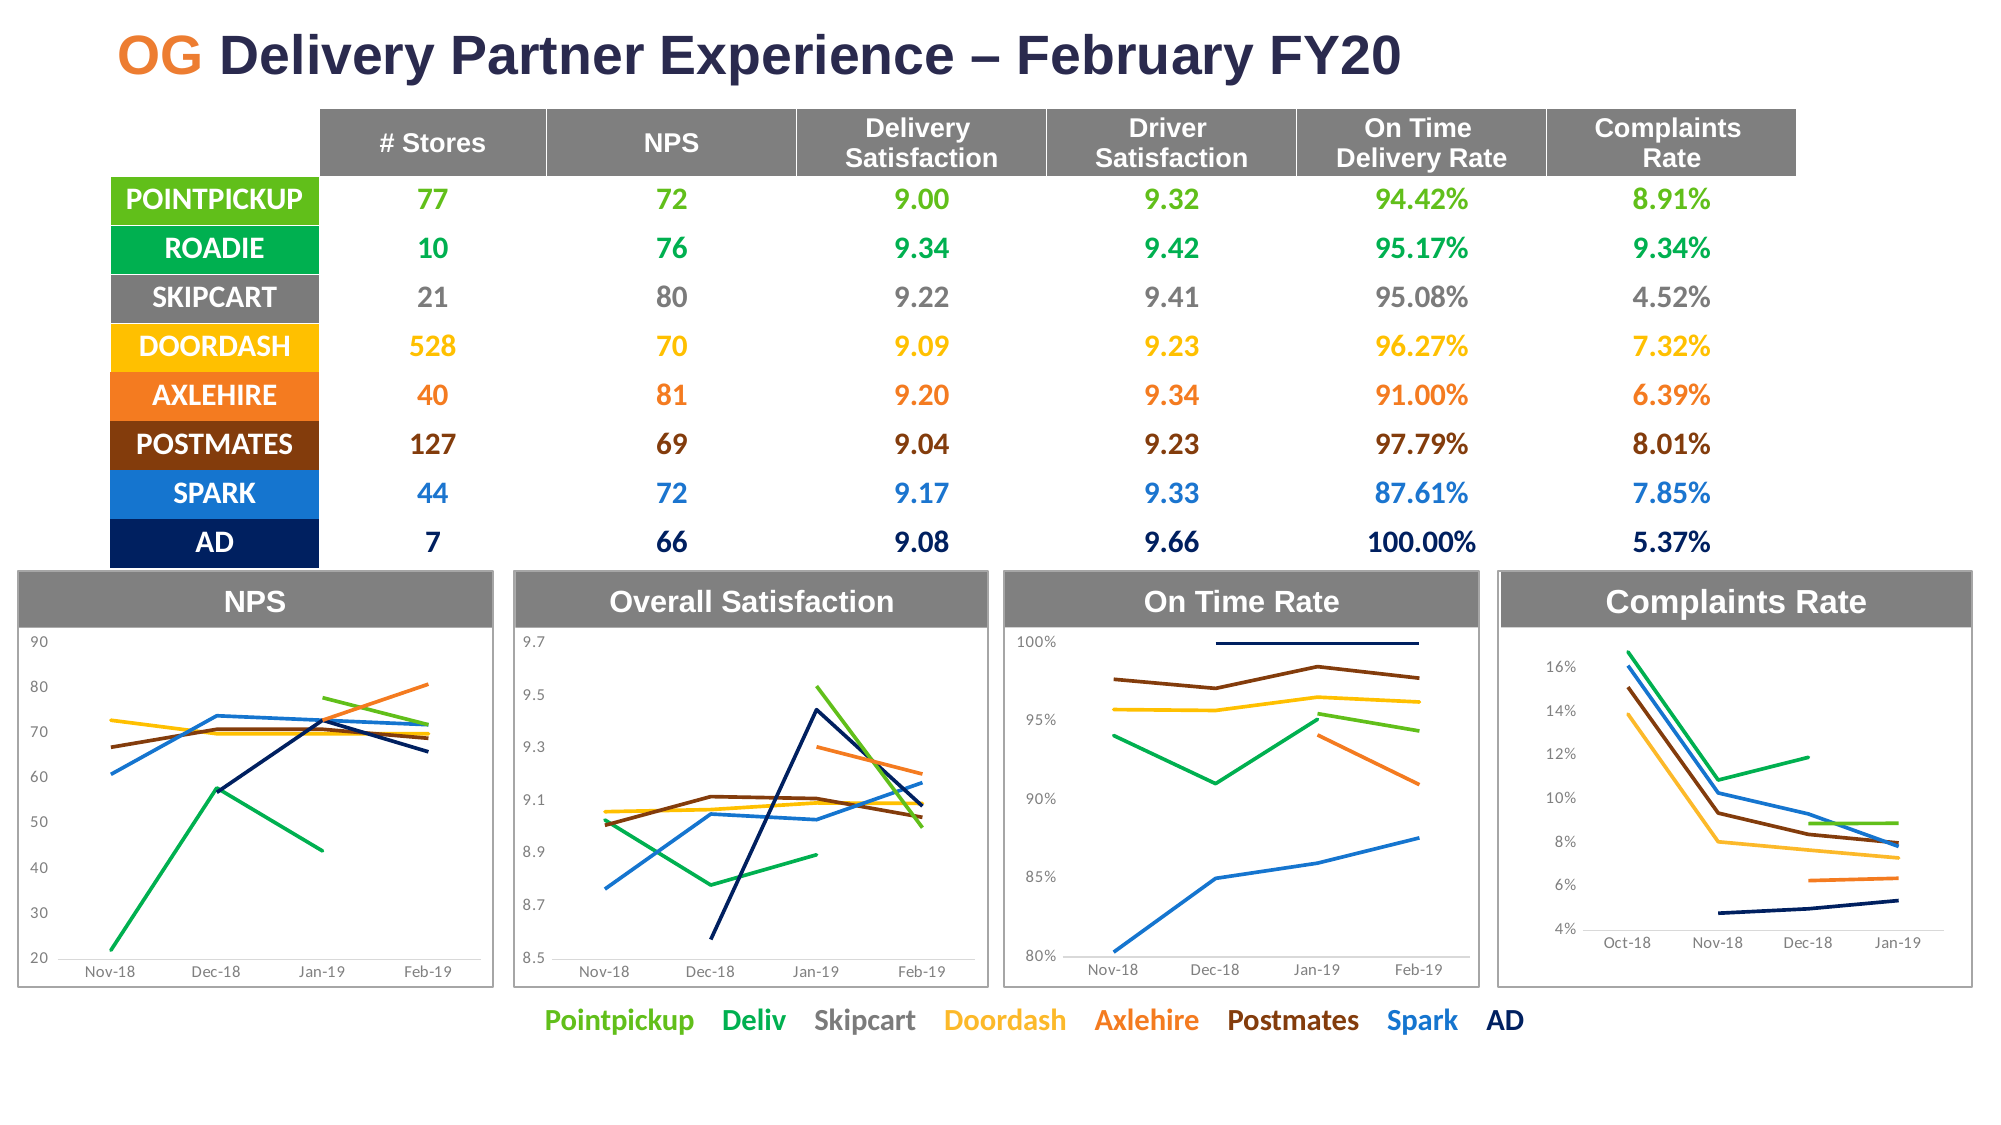

# OG Delivery Partner Experience – February FY20
|  | # Stores | NPS | Delivery Satisfaction | Driver Satisfaction | On Time Delivery Rate | Complaints Rate |
| --- | --- | --- | --- | --- | --- | --- |
| POINTPICKUP | 77 | 72 | 9.00 | 9.32 | 94.42% | 8.91% |
| ROADIE | 10 | 76 | 9.34 | 9.42 | 95.17% | 9.34% |
| SKIPCART | 21 | 80 | 9.22 | 9.41 | 95.08% | 4.52% |
| DOORDASH | 528 | 70 | 9.09 | 9.23 | 96.27% | 7.32% |
| AXLEHIRE | 40 | 81 | 9.20 | 9.34 | 91.00% | 6.39% |
| POSTMATES | 127 | 69 | 9.04 | 9.23 | 97.79% | 8.01% |
| SPARK | 44 | 72 | 9.17 | 9.33 | 87.61% | 7.85% |
| AD | 7 | 66 | 9.08 | 9.66 | 100.00% | 5.37% |

NPS

### Chart

| Category | Deliv | Doordash | Postmates | Spark | AD | Pointpickup | Axlehire | Skipcart |
|---|---|---|---|---|---|---|---|---|
| 43405 | 22.0 | 73.0 | 67.0 | 61.0 | None | None | None | None |
| 43435 | 58.0 | 70.0 | 71.0 | 74.0 | 57.0 | None | None | None |
| 43466 | 44.0 | 70.0 | 71.0 | 73.0 | 73.0 | 78.0 | 73.0 | None |
| 43515 | None | 70.0 | 69.0 | 72.0 | 66.0 | 72.0 | 81.0 | 80.0 |
Overall Satisfaction

### Chart

| Category | Deliv | Doordash | Postmates | Spark | AD | Pointpickup | Axlehire | Skipcart |
|---|---|---|---|---|---|---|---|---|
| 43405 | 9.029412 | 9.060682 | 9.009132 | 8.766667 | None | None | None | None |
| 43435 | 8.782051 | 9.068913 | 9.118455 | 9.051988 | 8.575 | None | None | None |
| 43466 | 8.897059 | 9.094321 | 9.111055 | 9.030471 | 9.448718 | 9.538462 | 9.307692 | None |
| 43515 | None | 9.092419 | 9.039335 | 9.171642 | 9.081967 | 9.0 | 9.204082 | 9.220339 |
Complaints Rate

### Chart

| Category | Deliv | Doordash | Postmates | Spark | AD | Pointpickup | Axlehire | Skipcart |
|---|---|---|---|---|---|---|---|---|
| 43374 | 0.167840375586854 | 0.139288572864508 | 0.151673806124067 | 0.161535029004908 | None | None | None | None |
| 43405 | 0.10901219992129 | 0.0806577413259357 | 0.093833960236432 | 0.103102189781021 | 0.0478677110530896 | None | None | None |
| 43435 | 0.119444444444444 | 0.0768783286926956 | 0.0840610026025831 | 0.0934274488912565 | 0.049908703590992 | 0.0890239542366821 | 0.0628238341968911 | None |
| 43466 | None | 0.0732347019818621 | 0.0801214429063963 | 0.0784879189399844 | 0.0536959553695955 | 0.0891408362804243 | 0.0639222176251551 | 0.0452261306532663 |
On Time Rate

### Chart

| Category | Deliv | Doordash | Postmates | Spark | AD | Pointpickup | Axlehire | Skipcart |
|---|---|---|---|---|---|---|---|---|
| 43405 | 0.94131455399061 | 0.957904435716546 | 0.977193399968269 | 0.803212851405622 | None | None | None | None |
| 43435 | 0.910665092483274 | 0.957278977204197 | 0.971386351423965 | 0.850250912408759 | 1.0 | None | None | None |
| 43466 | 0.951666666666666 | 0.965802359665422 | 0.985260136696422 | 0.85995871345808 | 1.0 | 0.955309259921344 | 0.941709844559585 | None |
| 43515 | None | 0.962696169877418 | 0.977872690783718 | 0.876071706936866 | 1.0 | 0.944247971707926 | 0.910012412081092 | 0.950753768844221 |
Pointpickup    Deliv    Skipcart    Doordash    Axlehire    Postmates    Spark    AD